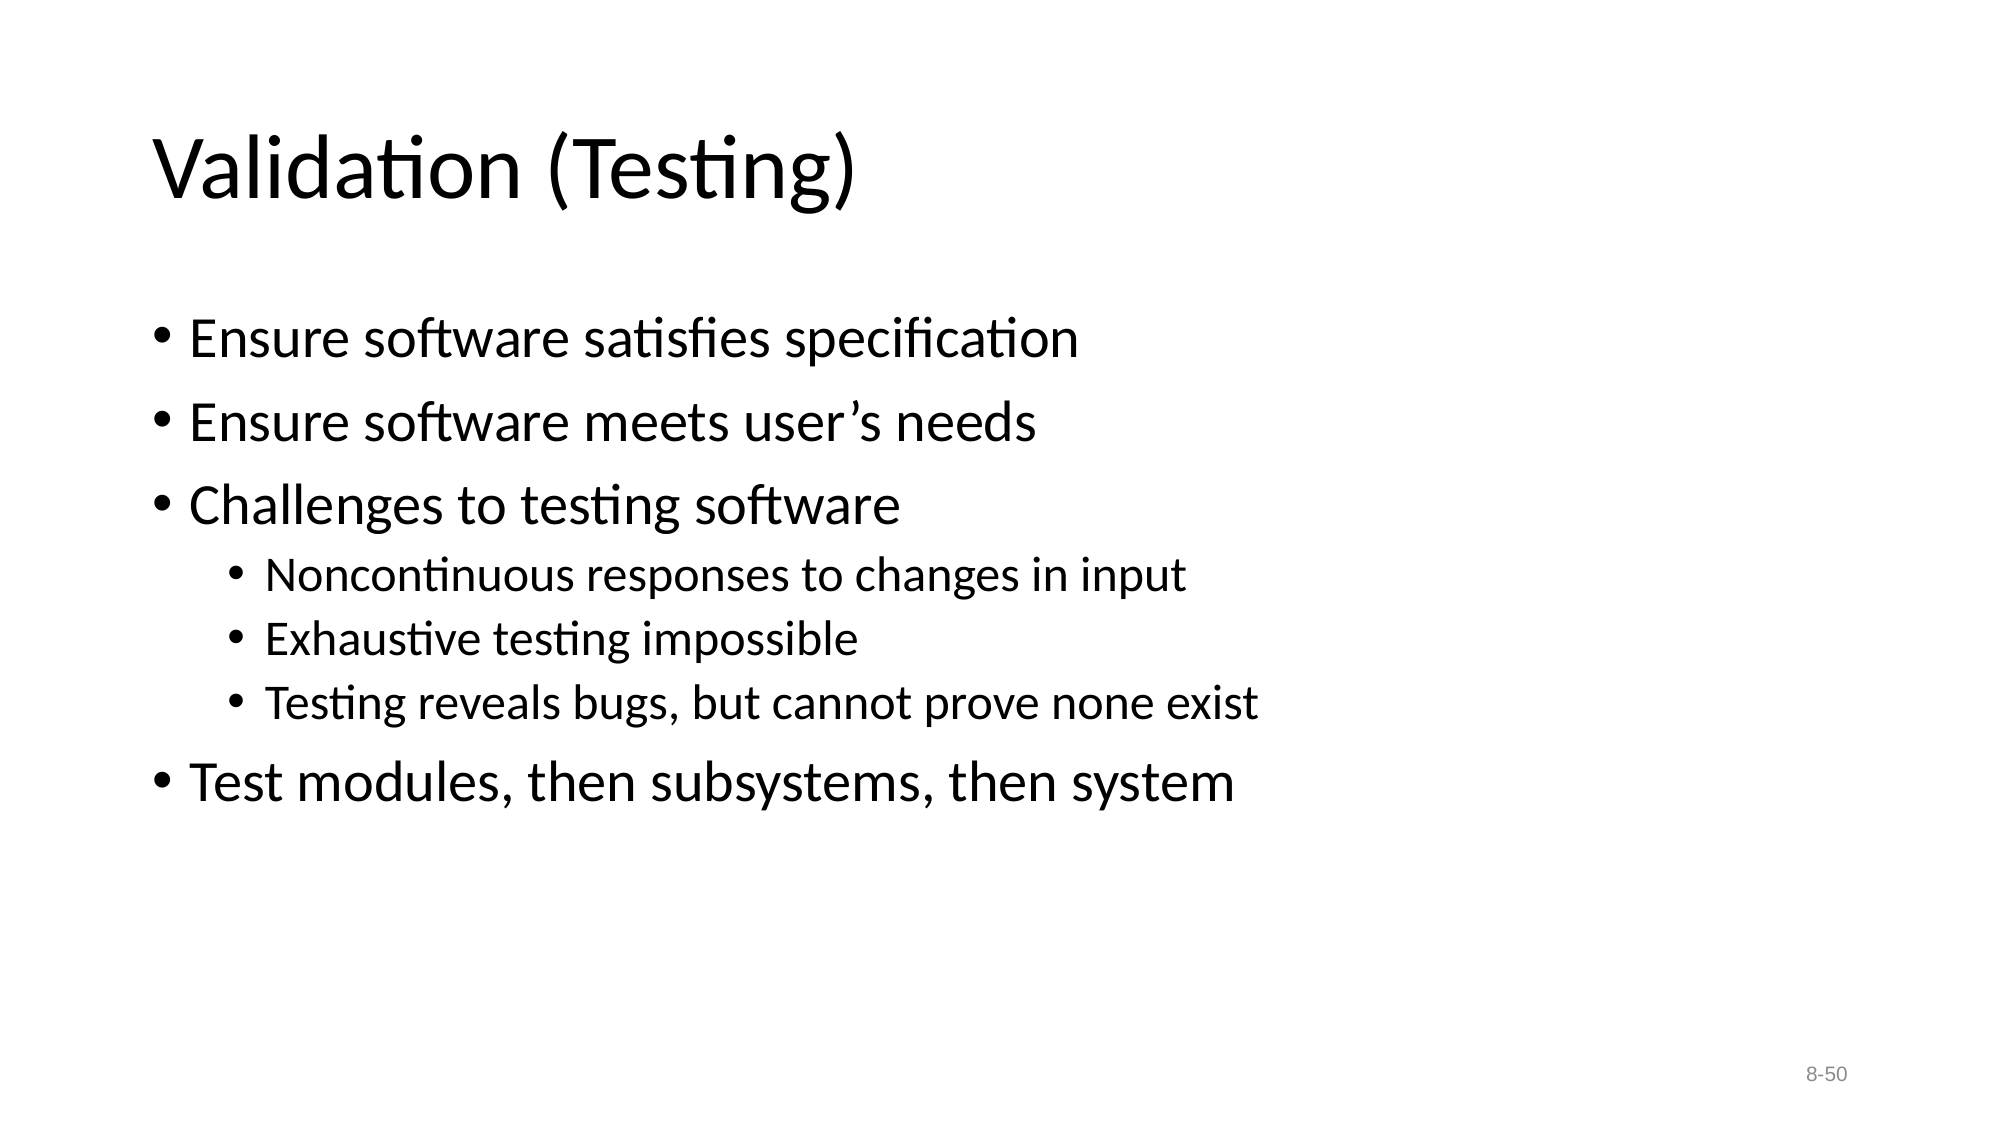

# Validation (Testing)
Ensure software satisfies specification
Ensure software meets user’s needs
Challenges to testing software
Noncontinuous responses to changes in input
Exhaustive testing impossible
Testing reveals bugs, but cannot prove none exist
Test modules, then subsystems, then system
8-50